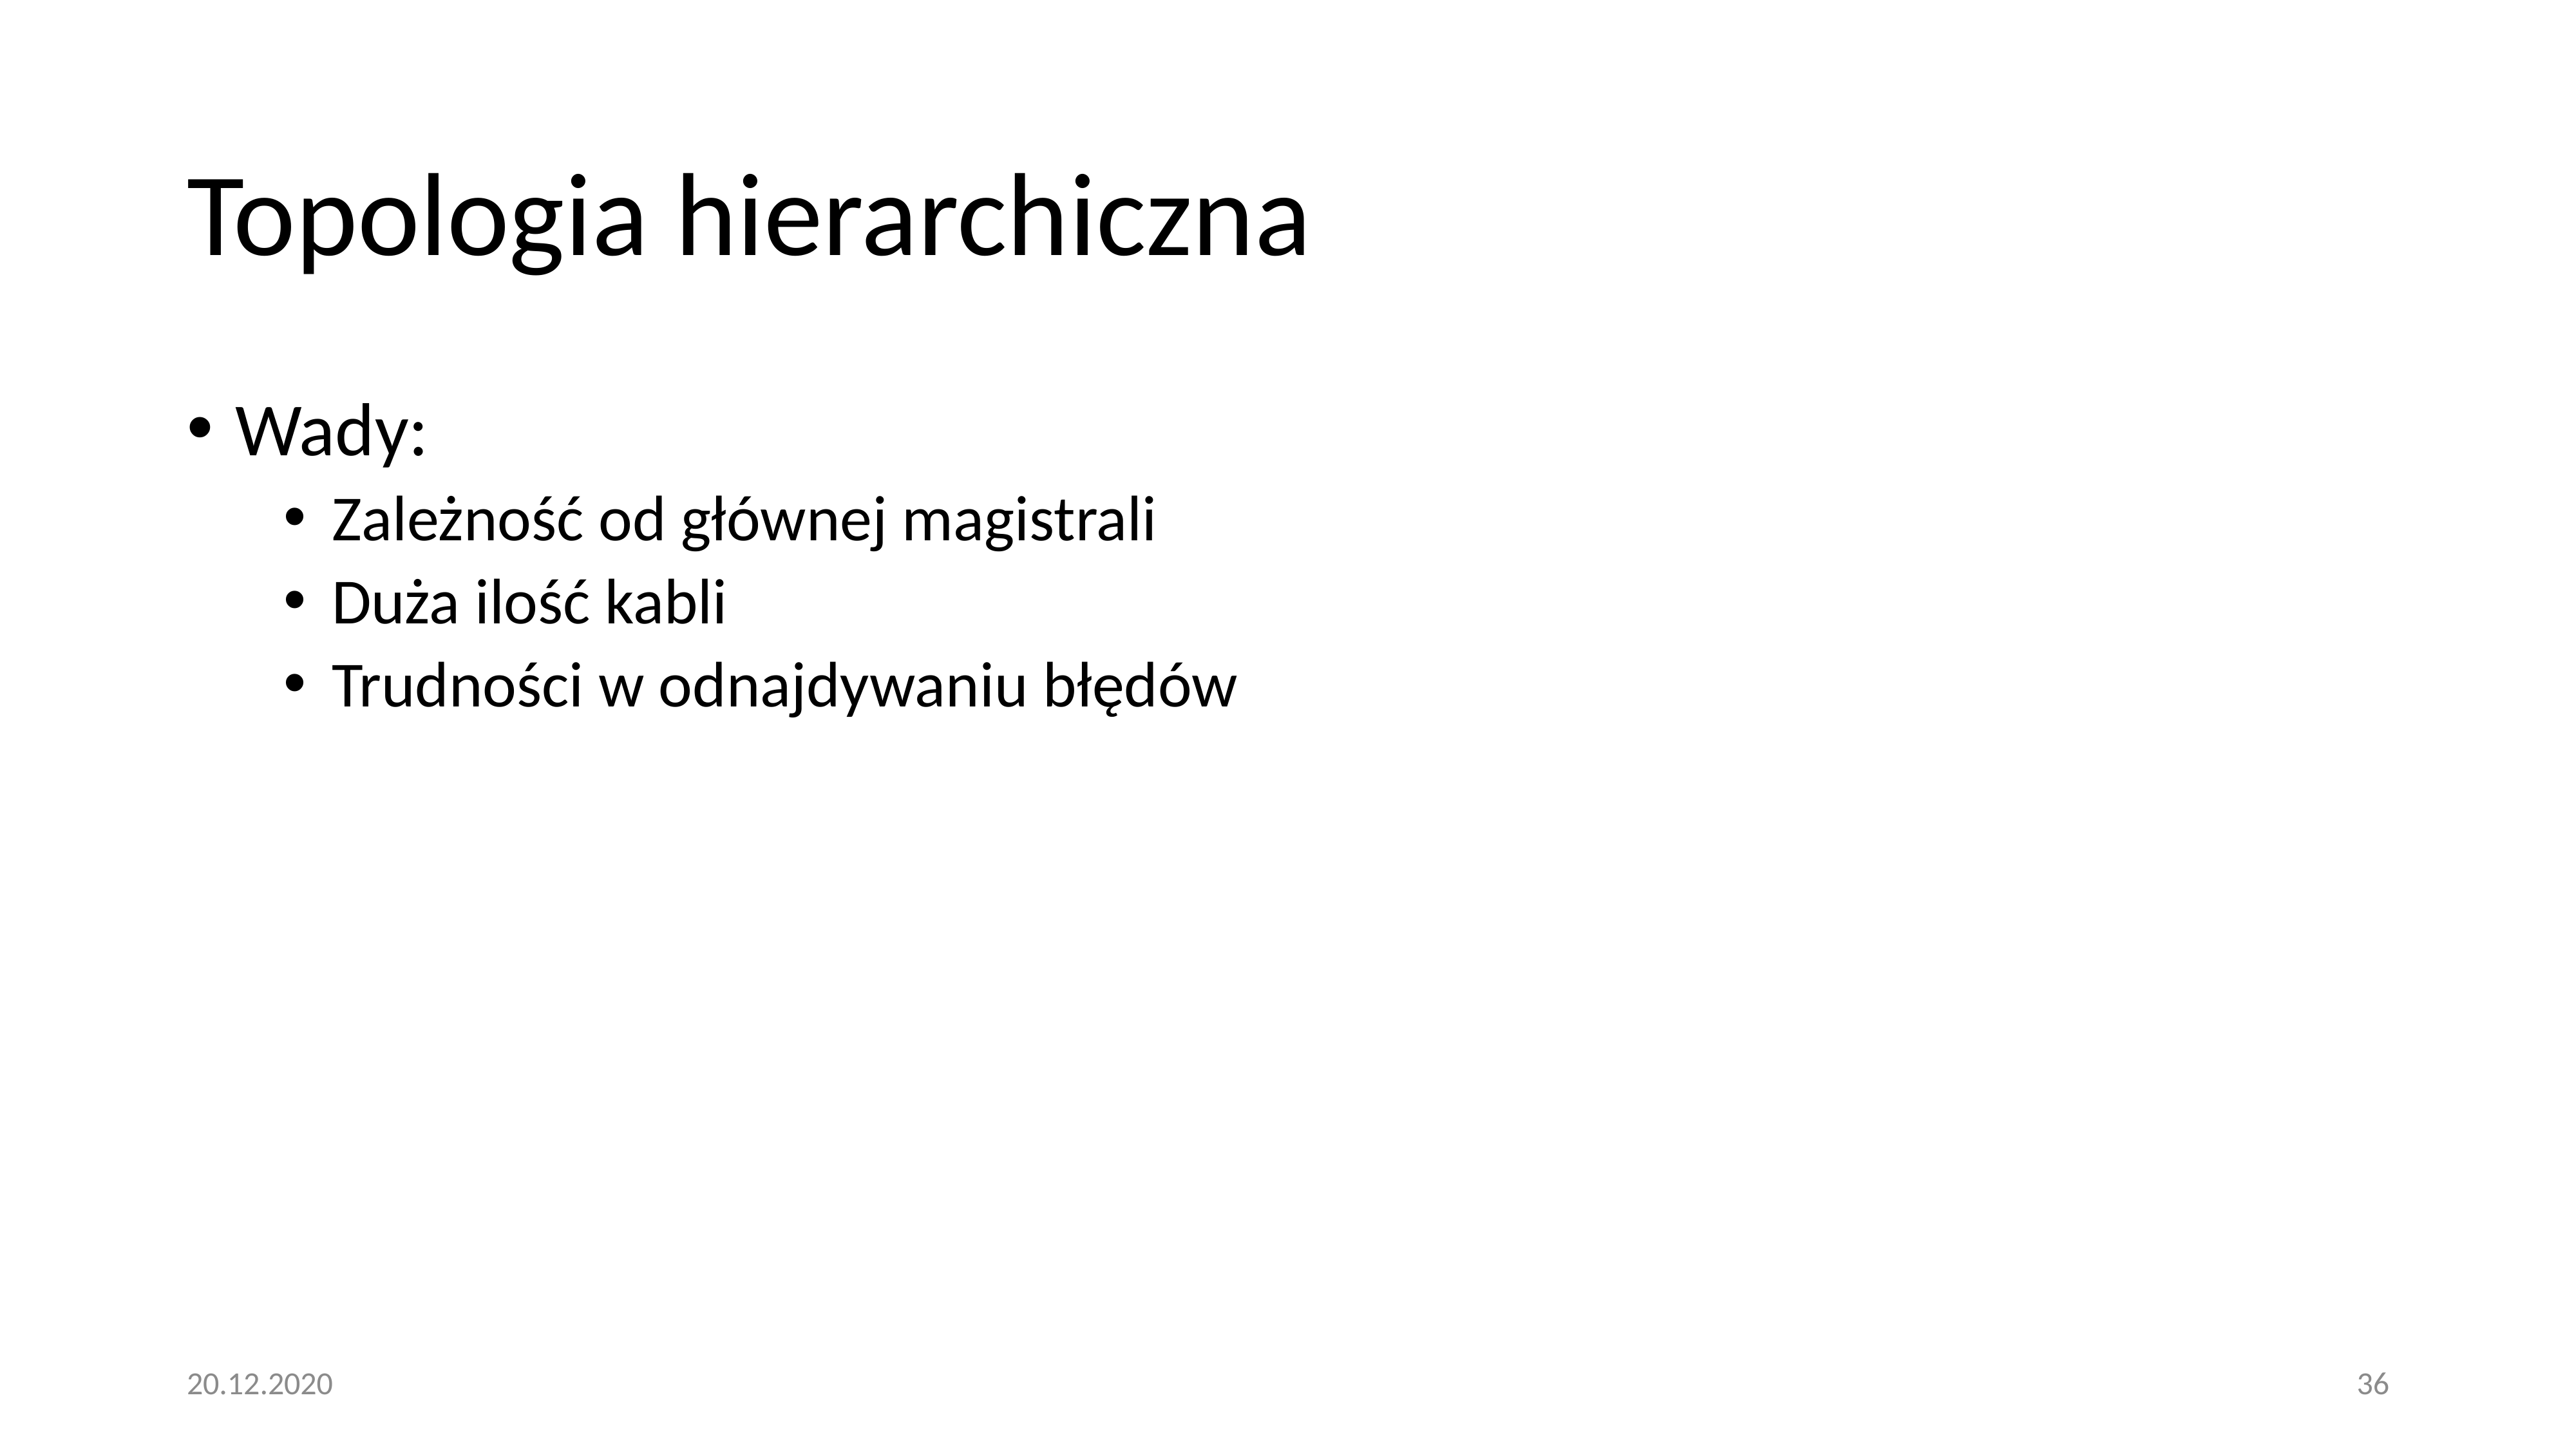

# Topologia hierarchiczna
Wady:
Zależność od głównej magistrali
Duża ilość kabli
Trudności w odnajdywaniu błędów
20.12.2020
36